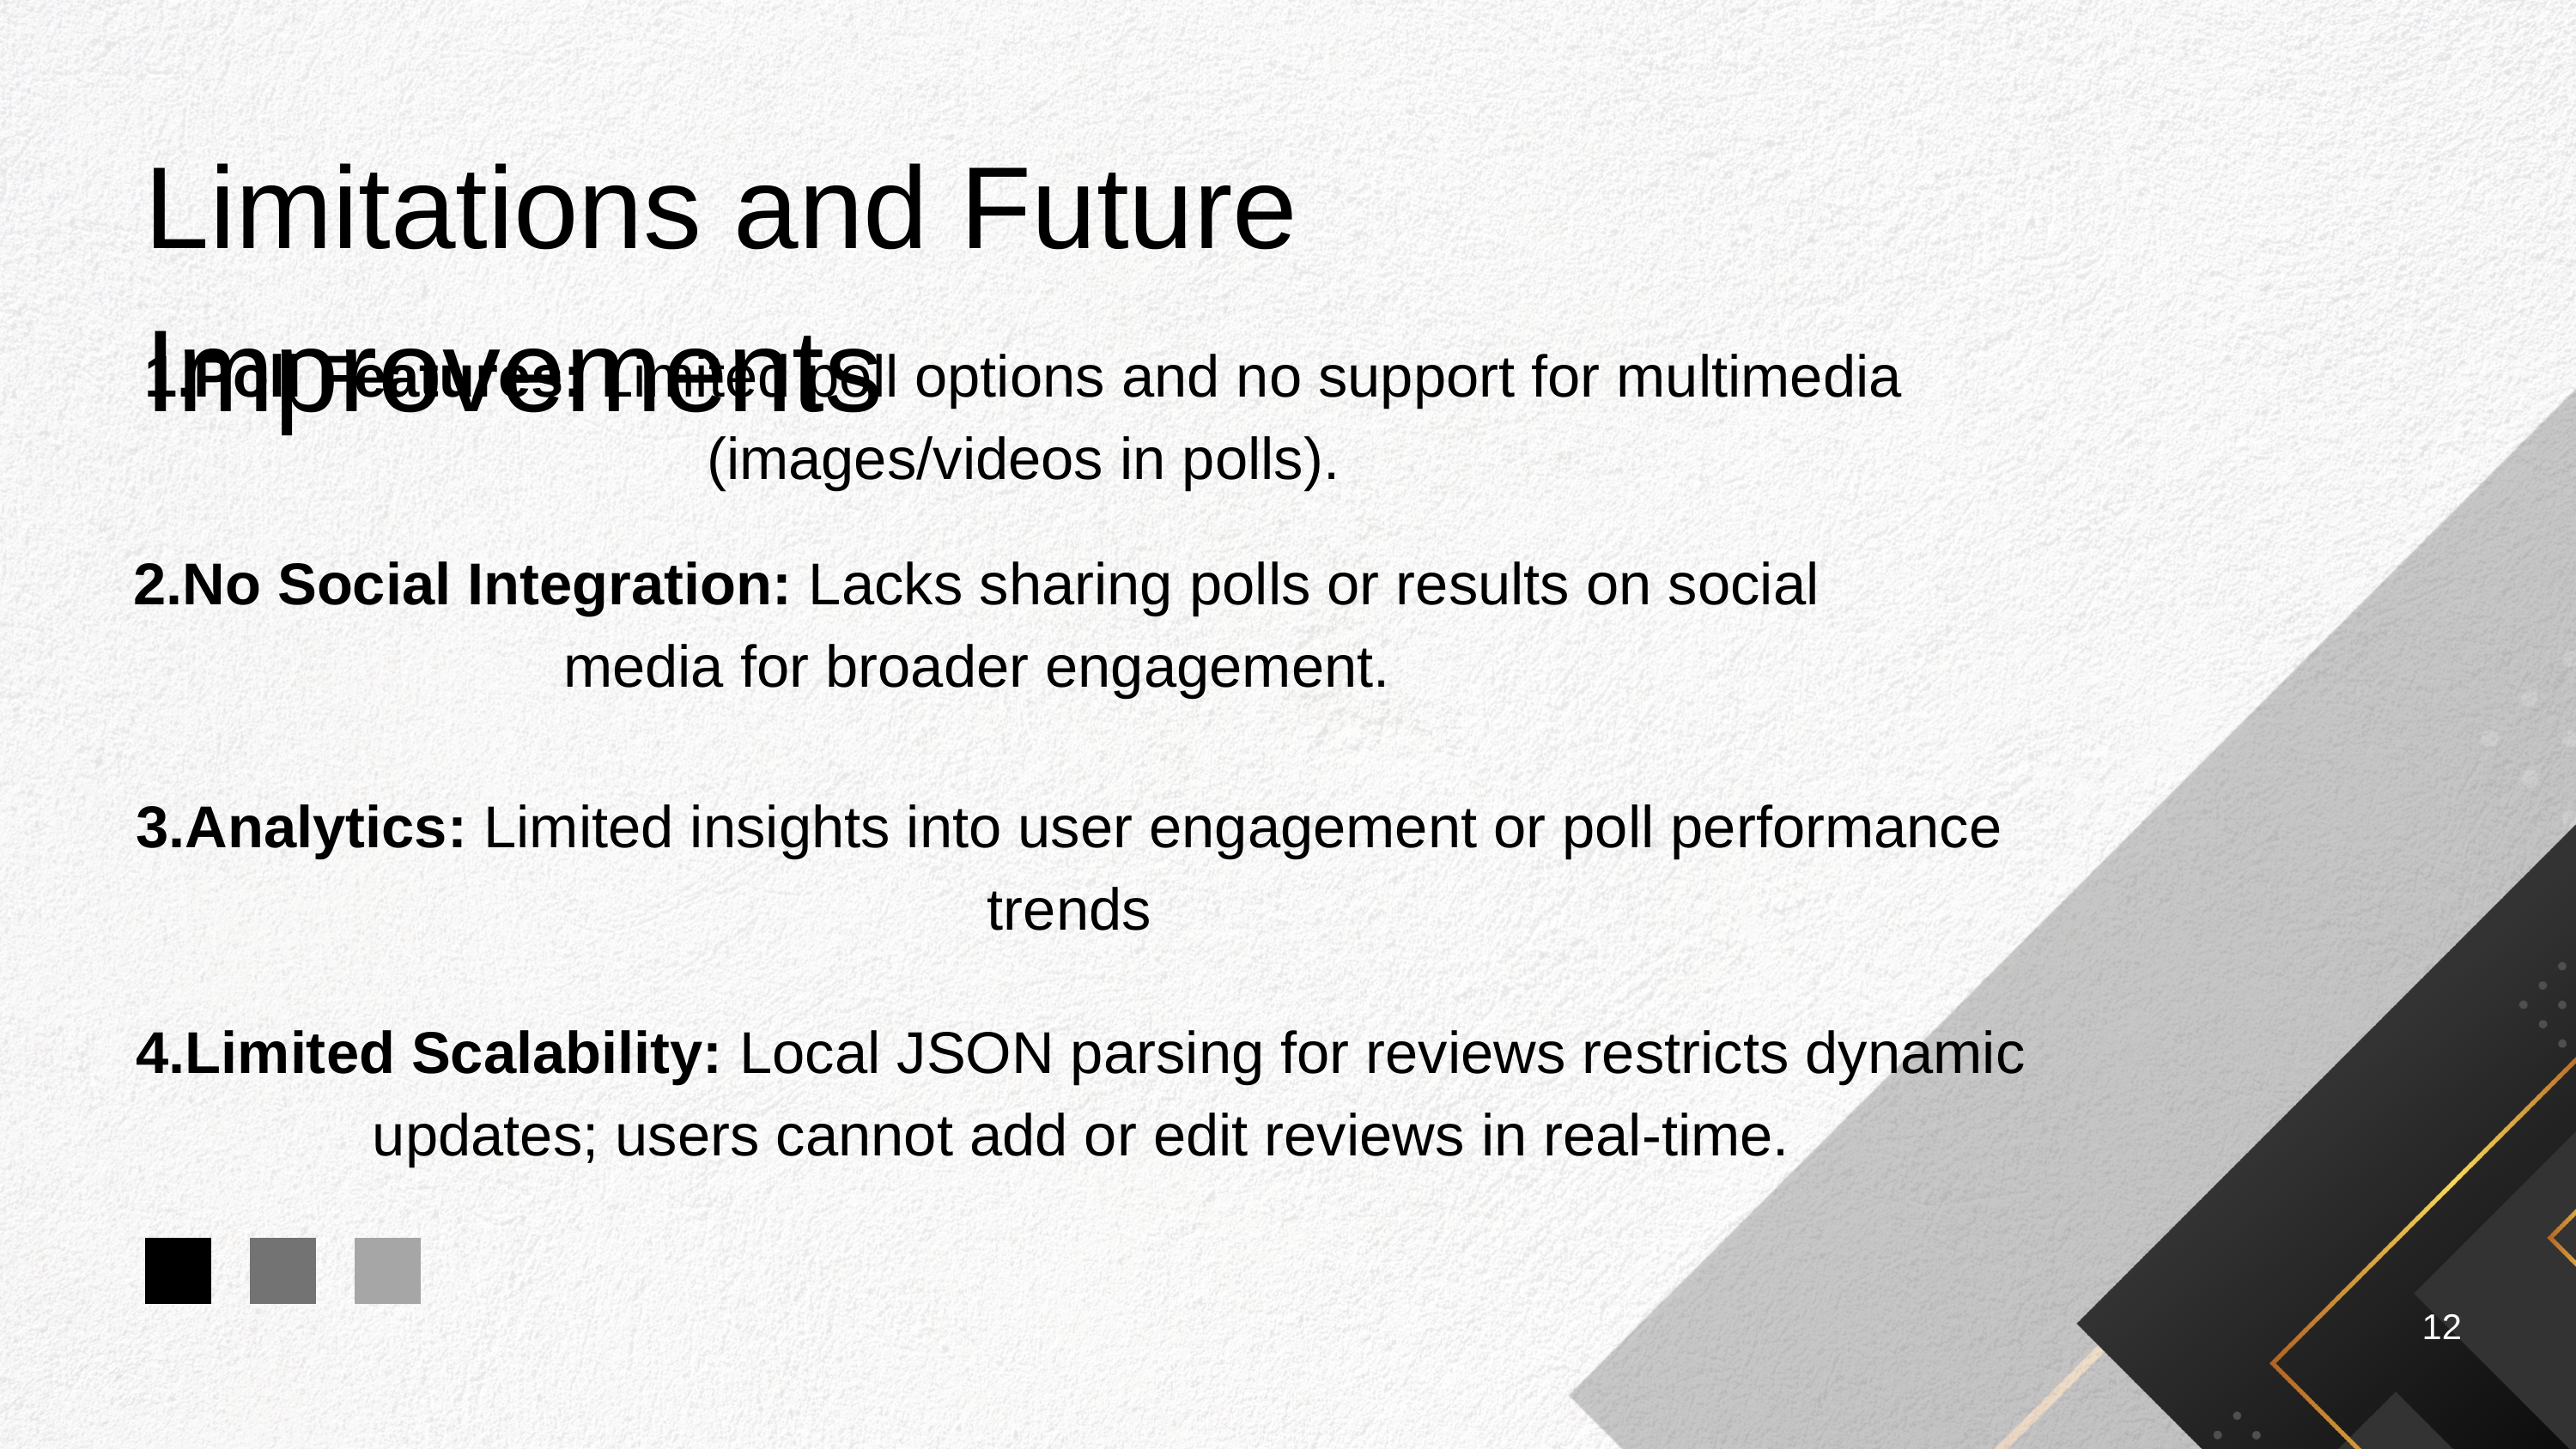

Limitations and Future Improvements

1.Poll Features: Limited poll options and no support for multimedia (images/videos in polls).
2.No Social Integration: Lacks sharing polls or results on social media for broader engagement.

3.Analytics: Limited insights into user engagement or poll performance trends
4.Limited Scalability: Local JSON parsing for reviews restricts dynamic updates; users cannot add or edit reviews in real-time.

12